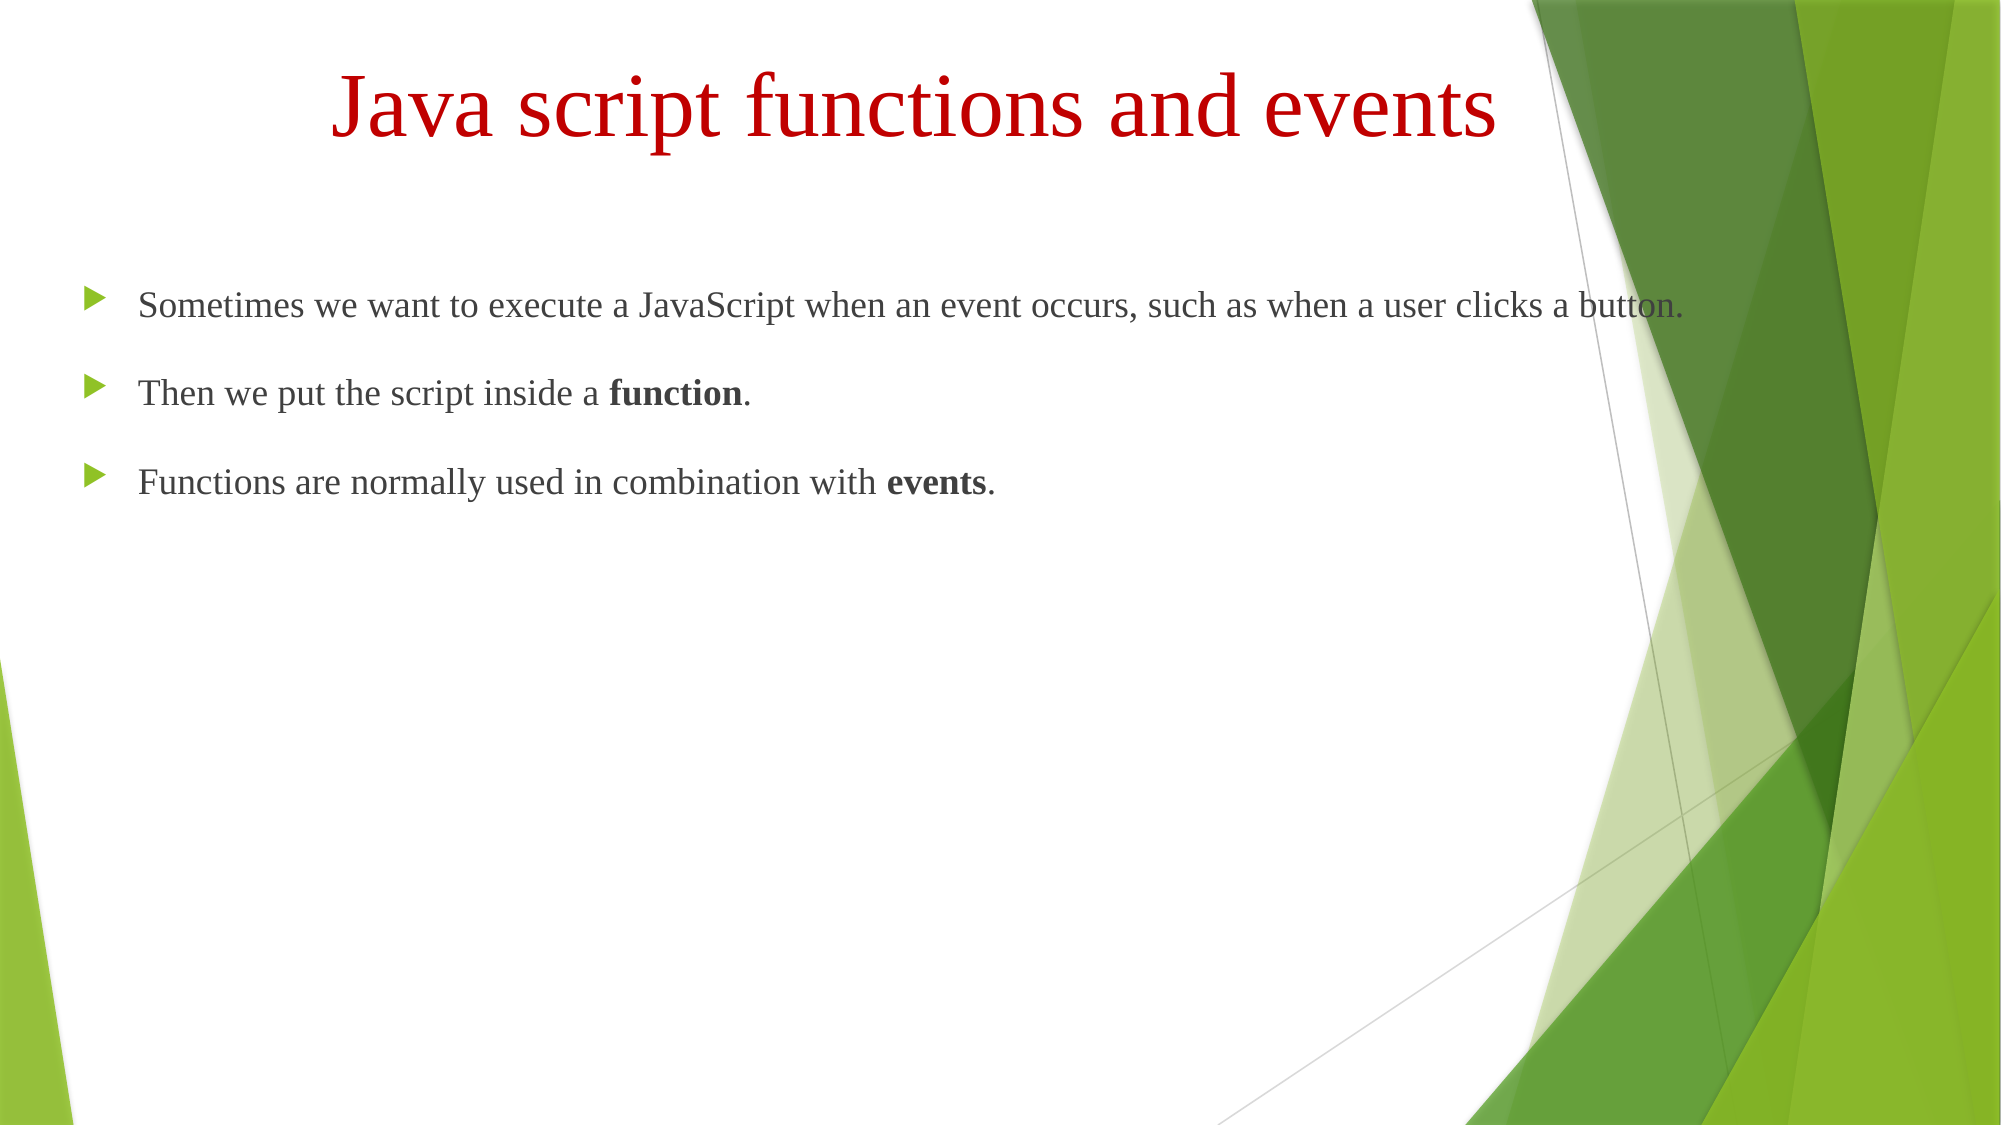

# Java script functions and events
Sometimes we want to execute a JavaScript when an event occurs, such as when a user clicks a button.
Then we put the script inside a function.
Functions are normally used in combination with events.